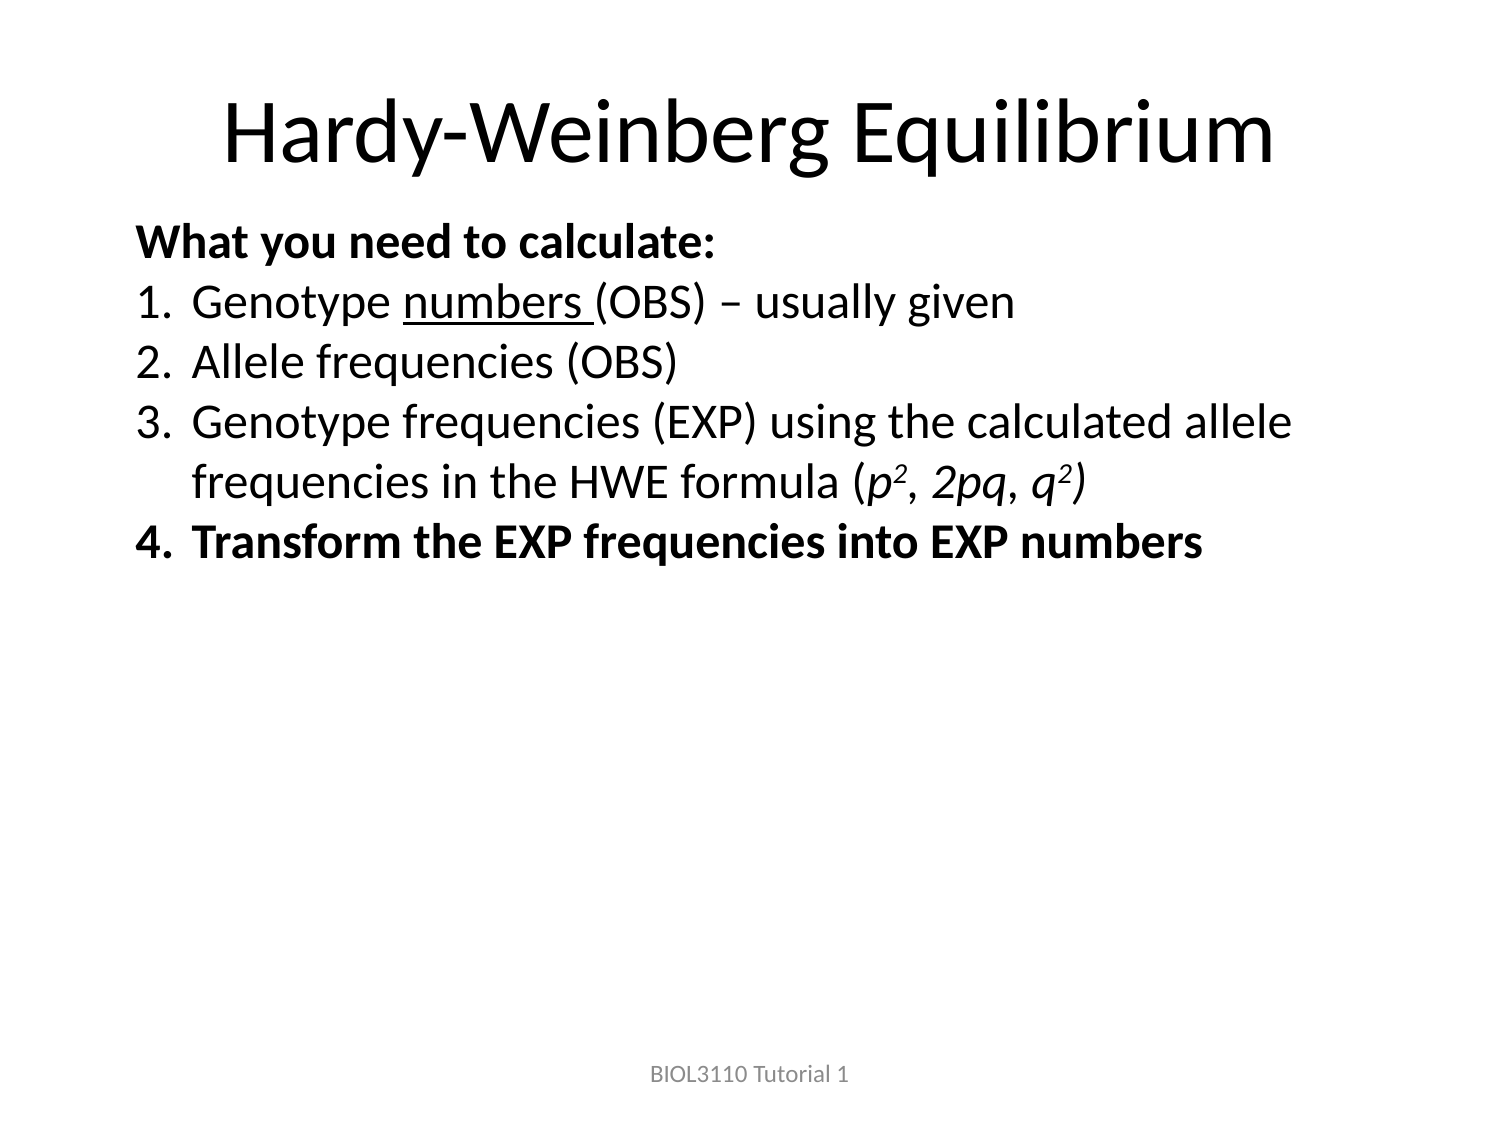

# Hardy-Weinberg Equilibrium
What you need to calculate:
Genotype numbers (OBS) – usually given
Allele frequencies (OBS)
Genotype frequencies (EXP) using the calculated allele frequencies in the HWE formula (p2, 2pq, q2)
Transform the EXP frequencies into EXP numbers

Transform the EXP frequencies into EXP numbers
Compare OBS numbers (1) to EXP numbers (4) using chi sq.

BIOL3110 Tutorial 1